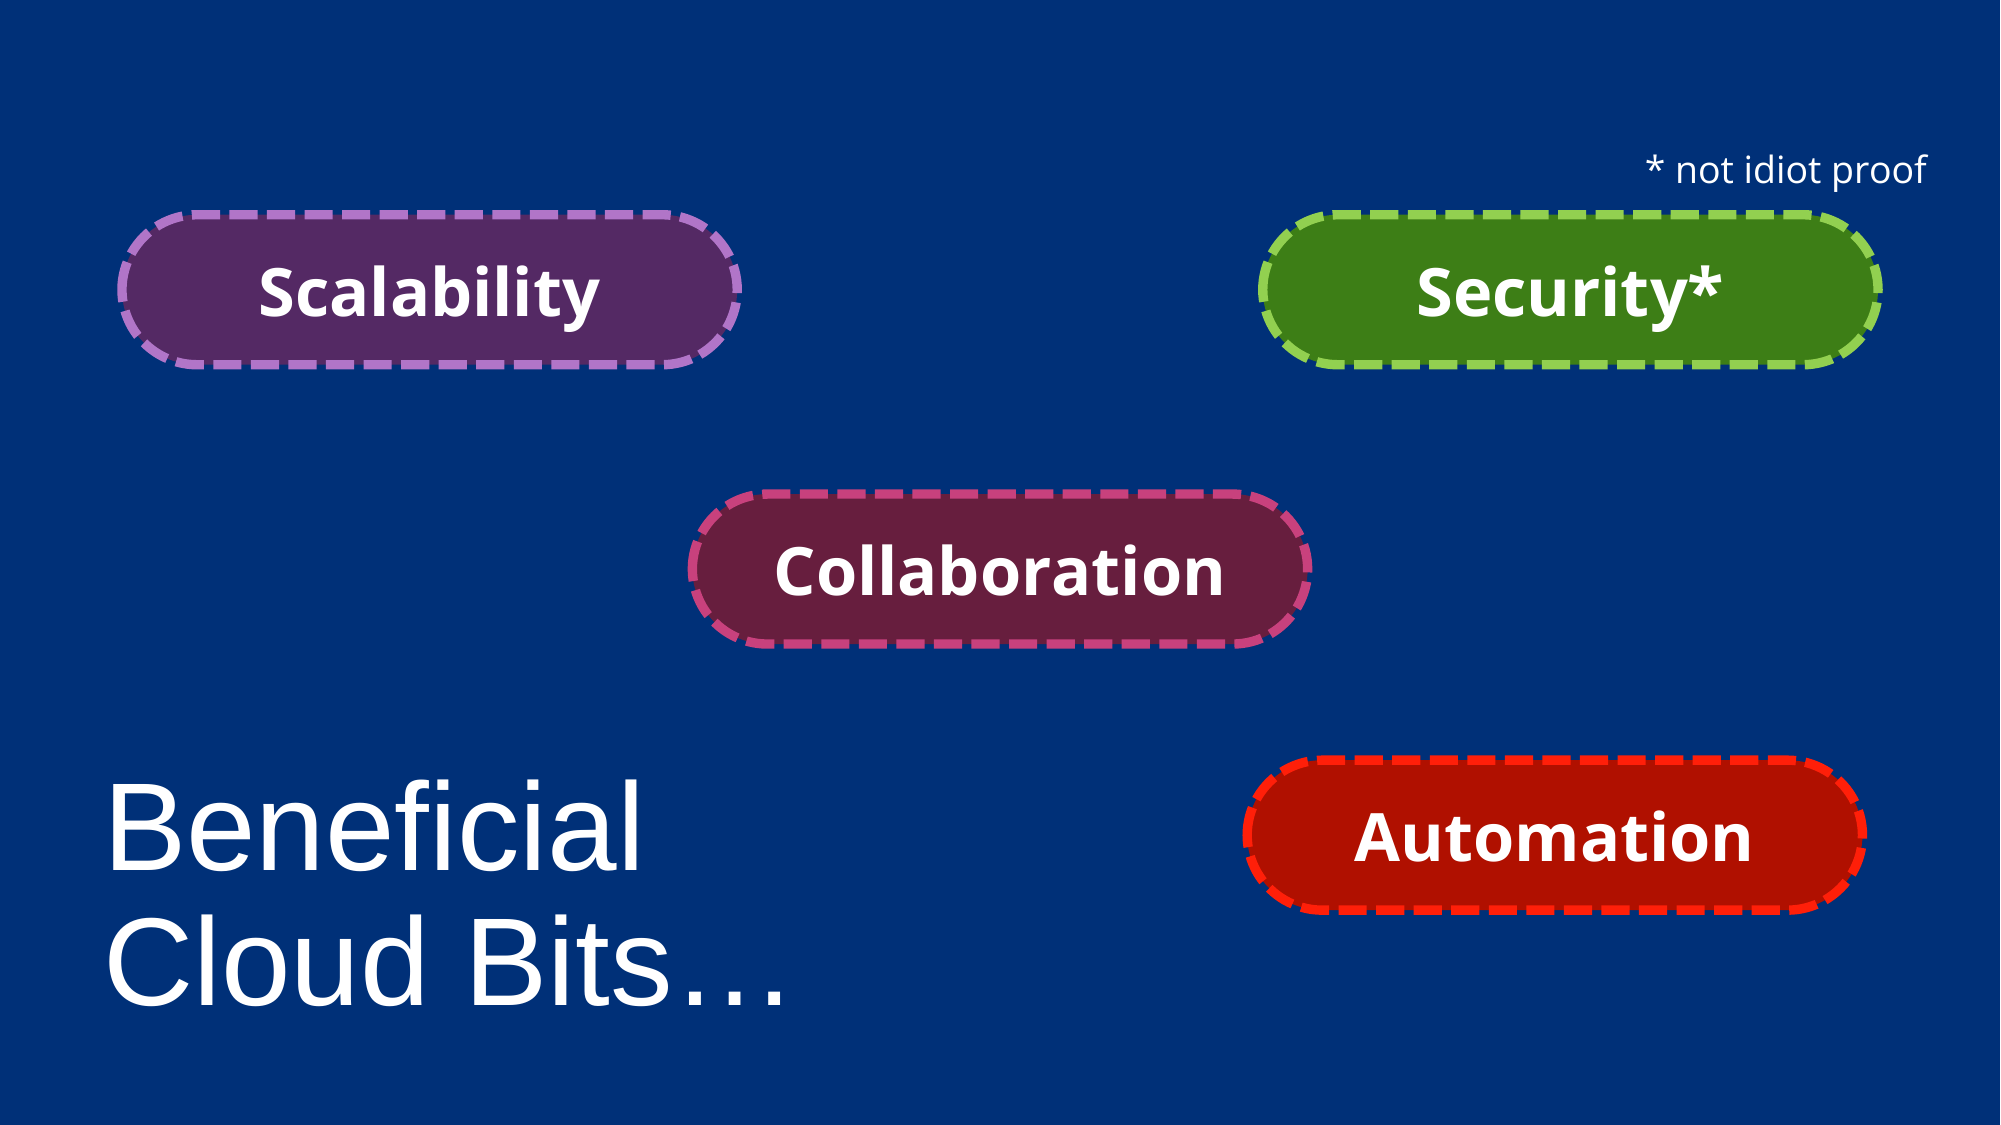

* not idiot proof
Scalability
Security*
Collaboration
# Beneficial Cloud Bits…
Automation